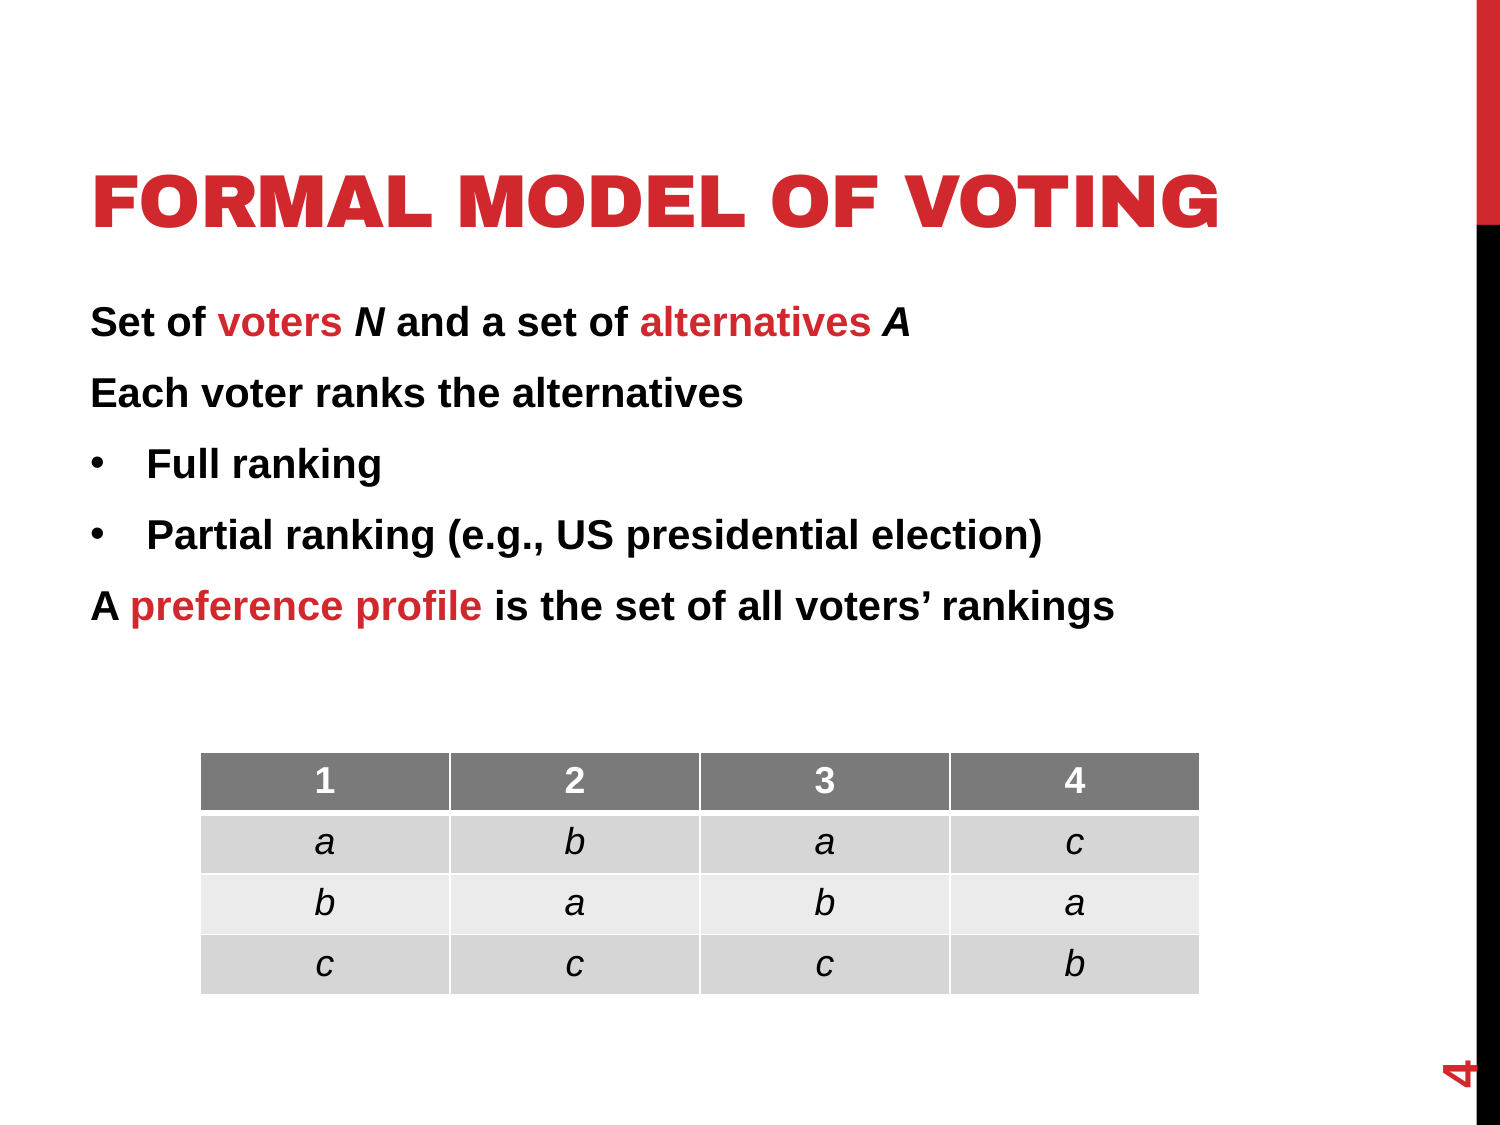

# Formal Model of voting
Set of voters N and a set of alternatives A
Each voter ranks the alternatives
Full ranking
Partial ranking (e.g., US presidential election)
A preference profile is the set of all voters’ rankings
| 1 | 2 | 3 | 4 |
| --- | --- | --- | --- |
| a | b | a | c |
| b | a | b | a |
| c | c | c | b |
4